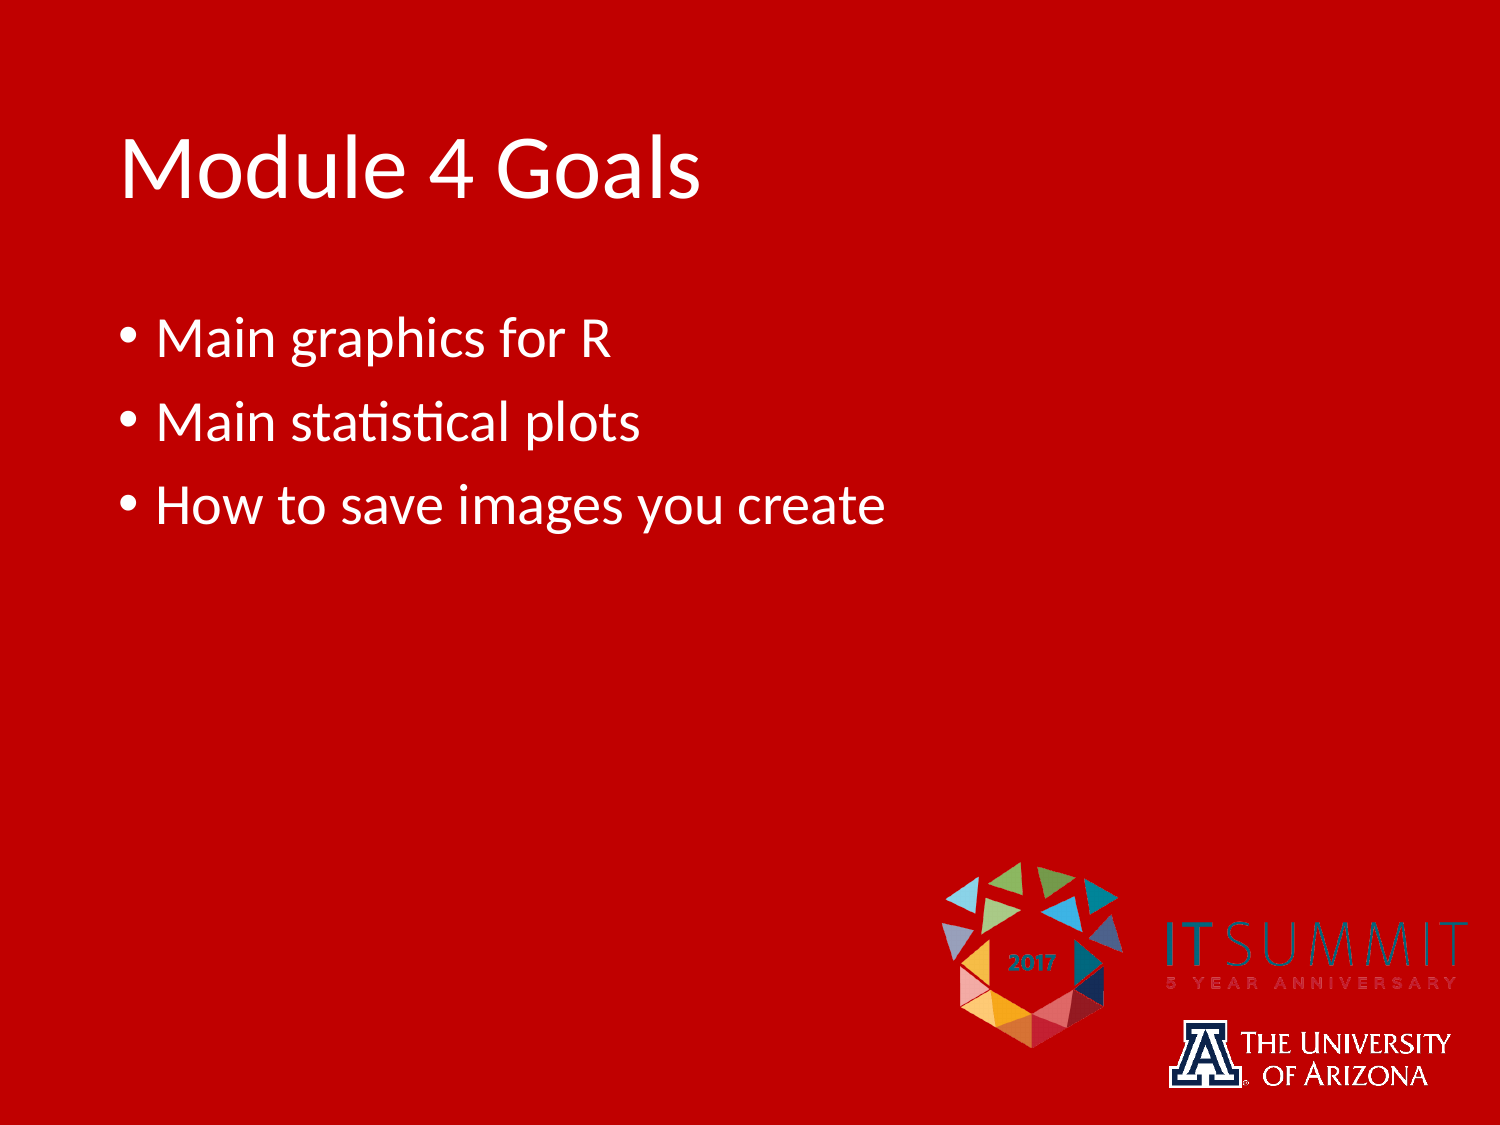

# Module 4 Goals
Main graphics for R
Main statistical plots
How to save images you create